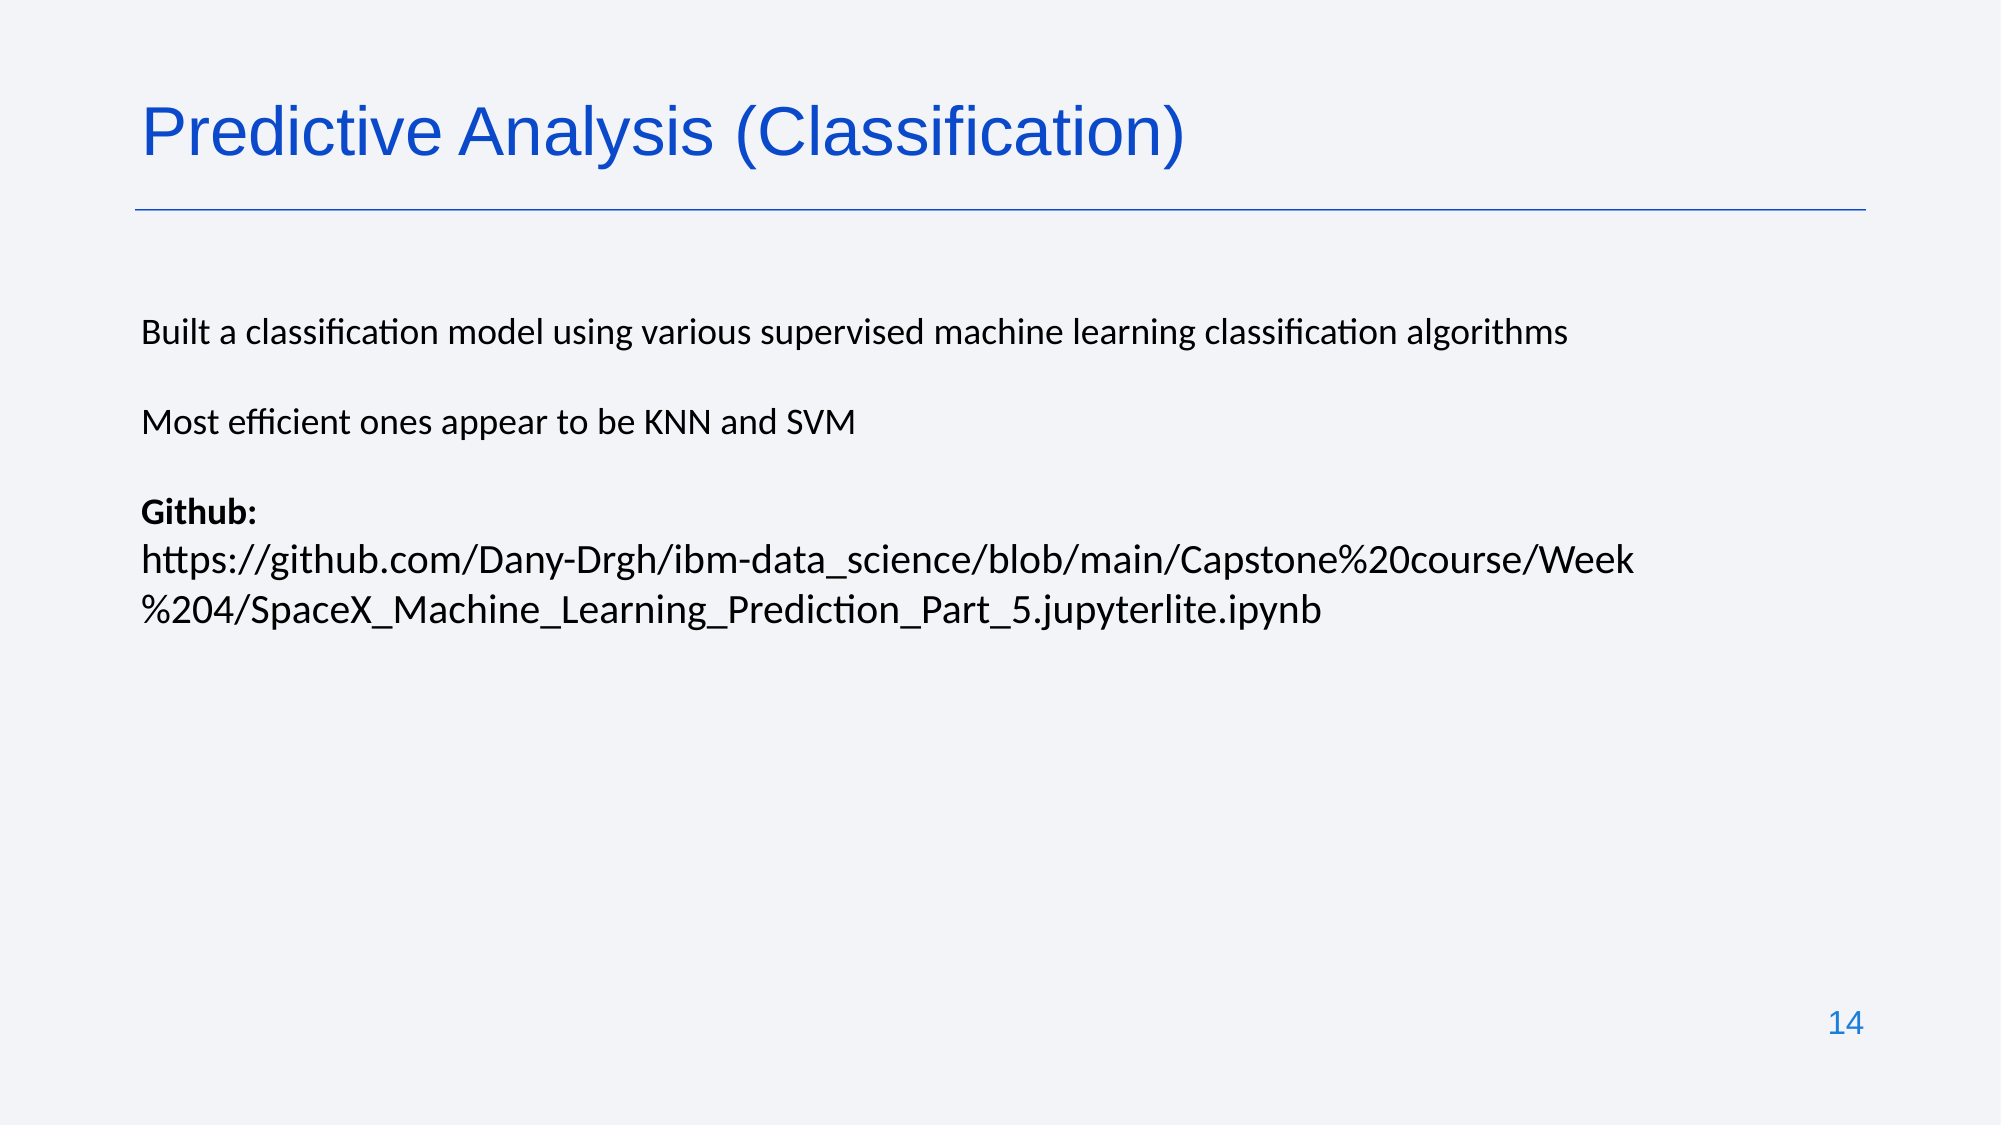

Predictive Analysis (Classification)
Built a classification model using various supervised machine learning classification algorithms

Most efficient ones appear to be KNN and SVM

Github:
https://github.com/Dany-Drgh/ibm-data_science/blob/main/Capstone%20course/Week%204/SpaceX_Machine_Learning_Prediction_Part_5.jupyterlite.ipynb
14